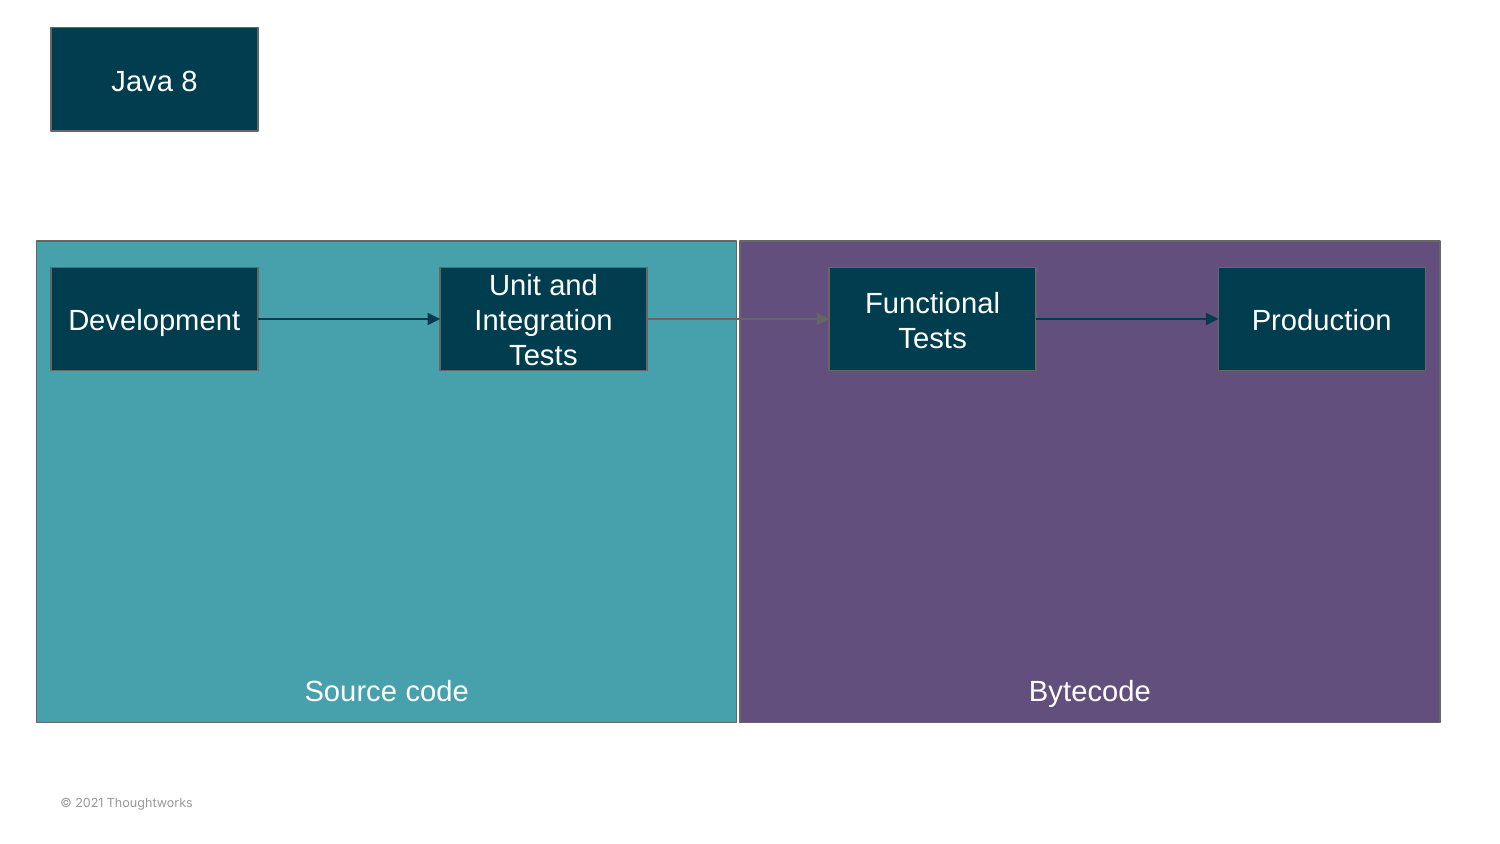

Java 8
Source code
Bytecode
Development
Unit and Integration Tests
Functional Tests
Production